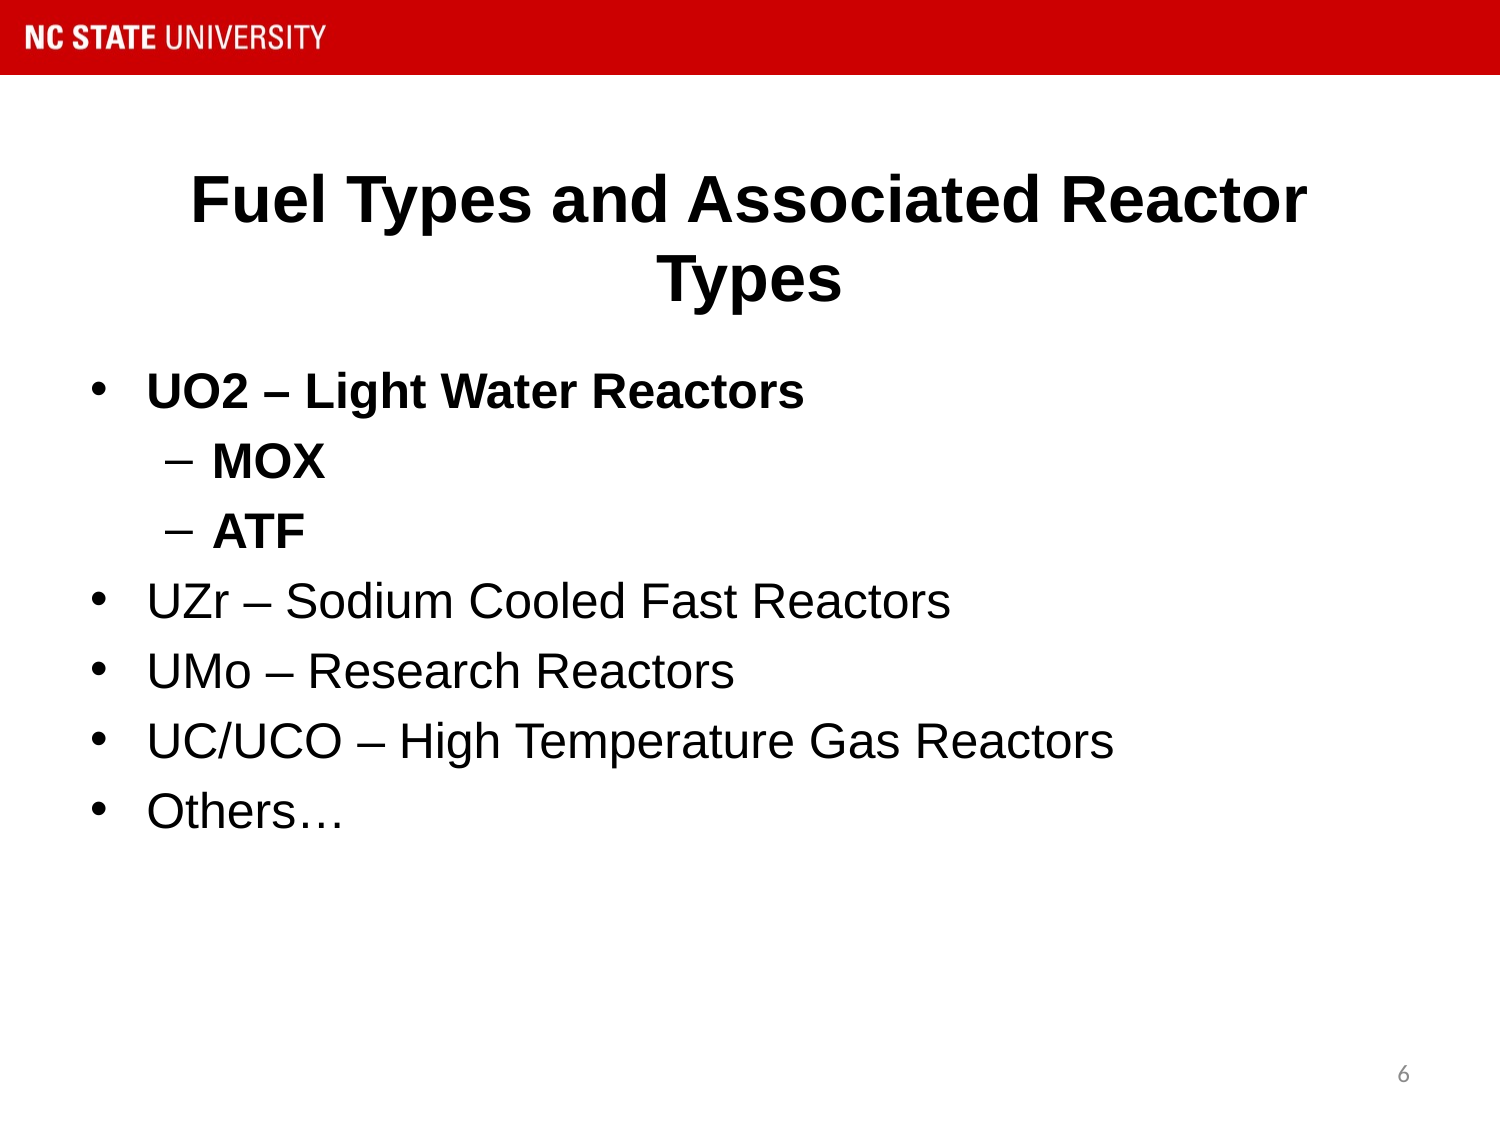

# Fuel Types and Associated Reactor Types
UO2 – Light Water Reactors
MOX
ATF
UZr – Sodium Cooled Fast Reactors
UMo – Research Reactors
UC/UCO – High Temperature Gas Reactors
Others…

6